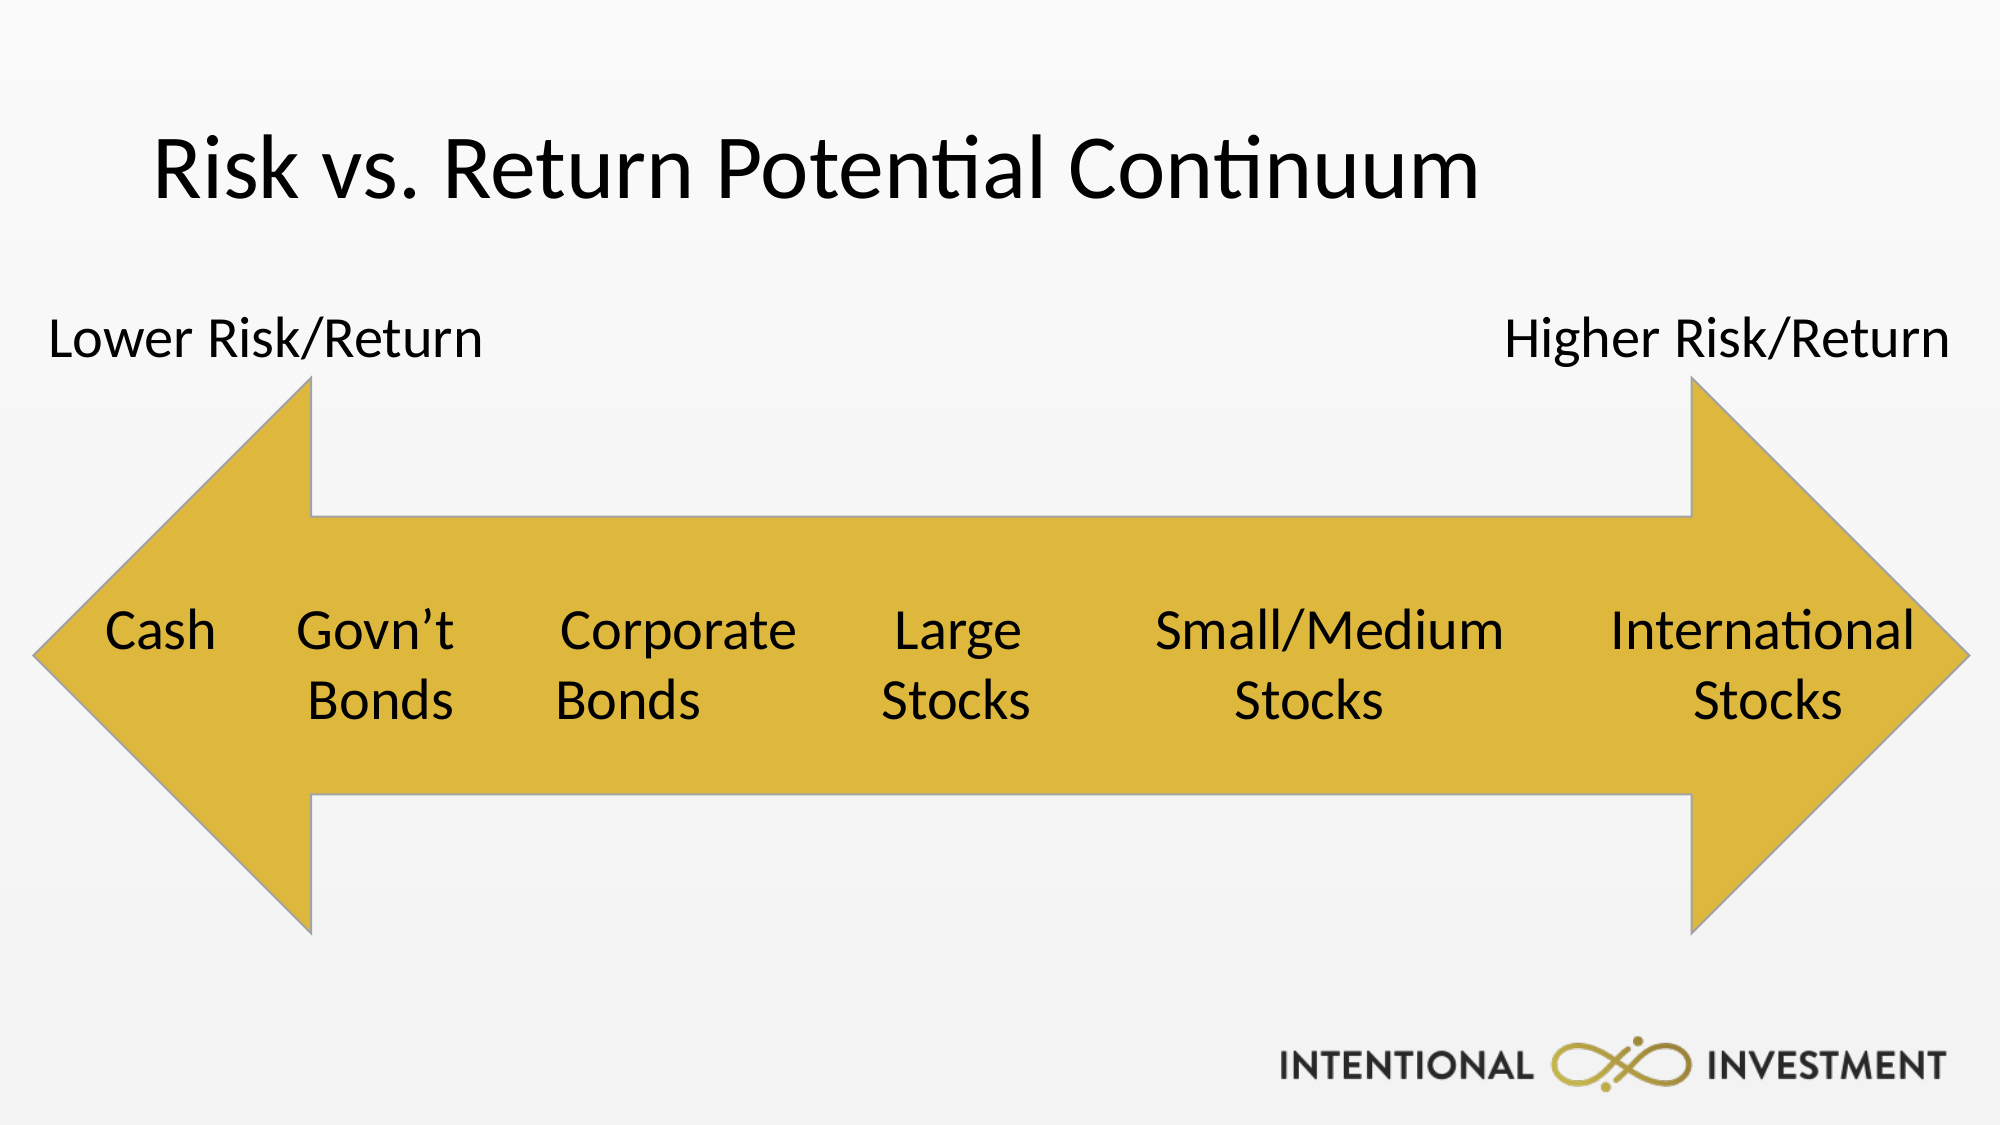

# Risk vs. Return Potential Continuum
Lower Risk/Return				                                          Higher Risk/Return

Cash      Govn’t        Corporate 	   Large 	Small/Medium        International
	    Bonds	Bonds	 	  Stocks	      Stocks	                  Stocks